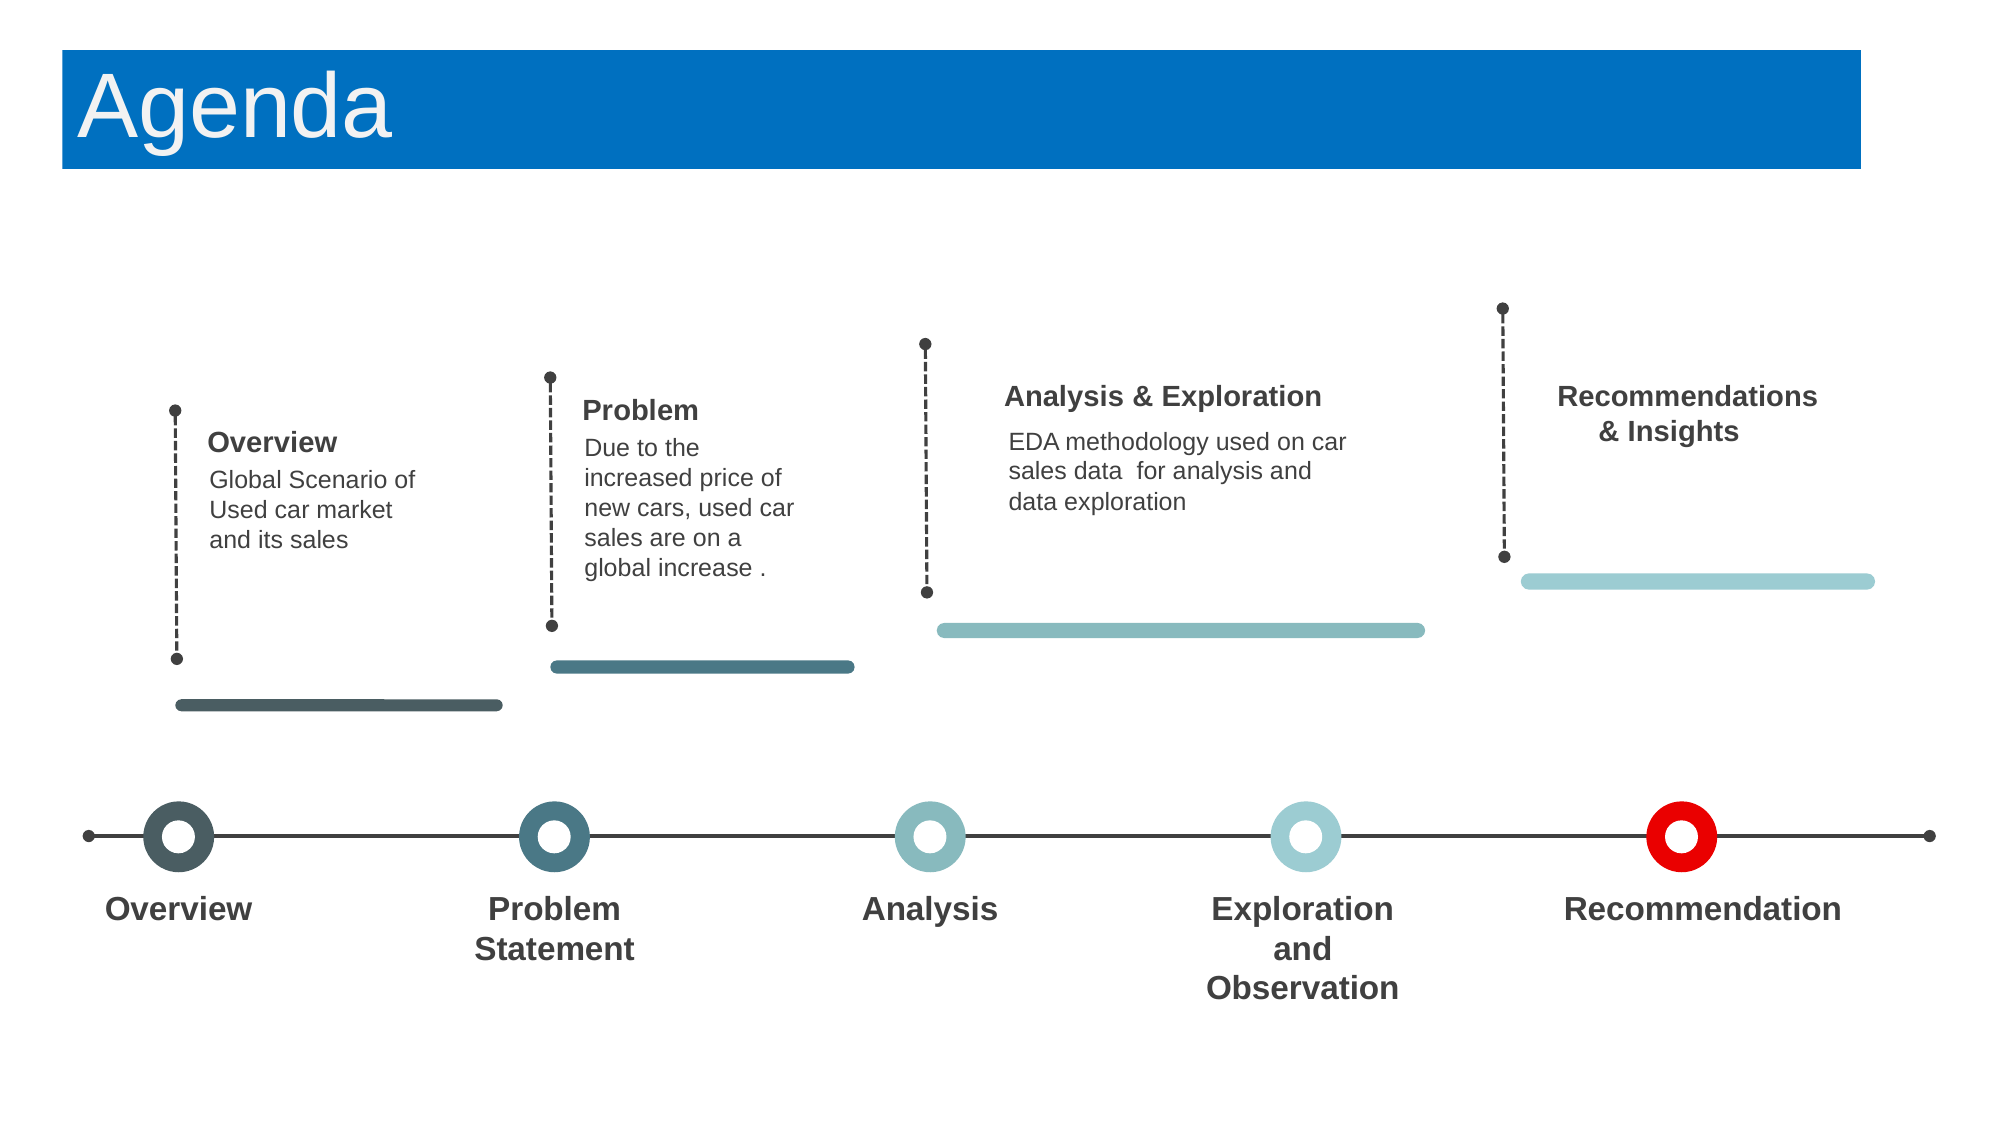

Agenda
Analysis & Exploration
EDA methodology used on car sales data  for analysis and data exploration
Recommendations        & Insights

Problem
Due to the increased price of new cars, used car sales are on a global increase .
Overview
Global Scenario of Used car market and its sales

Overview
Problem Statement
Analysis
Exploration and Observation
Recommendation